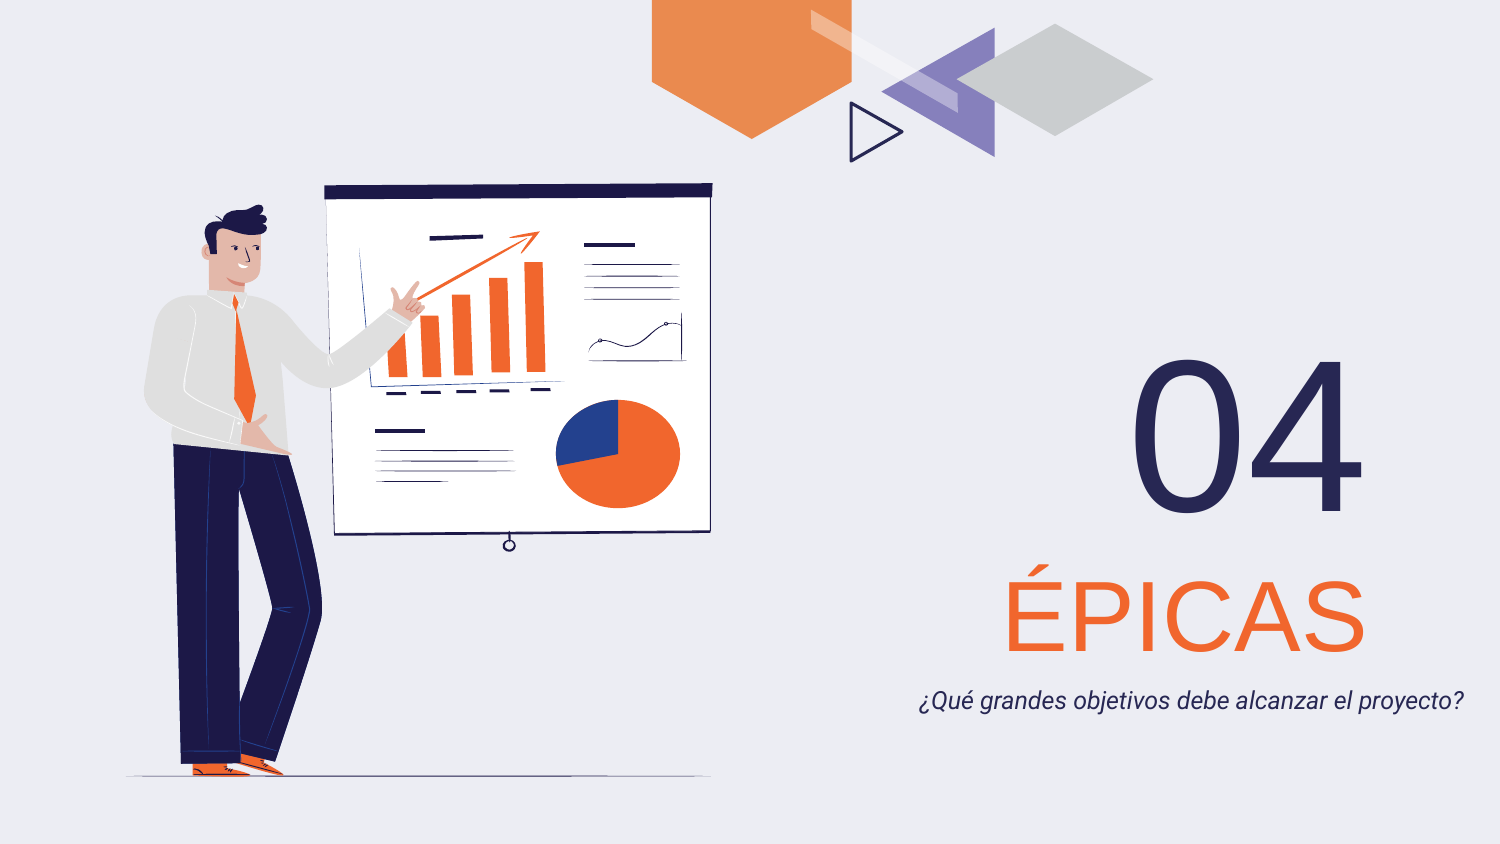

04
# ÉPICAS
¿Qué grandes objetivos debe alcanzar el proyecto?